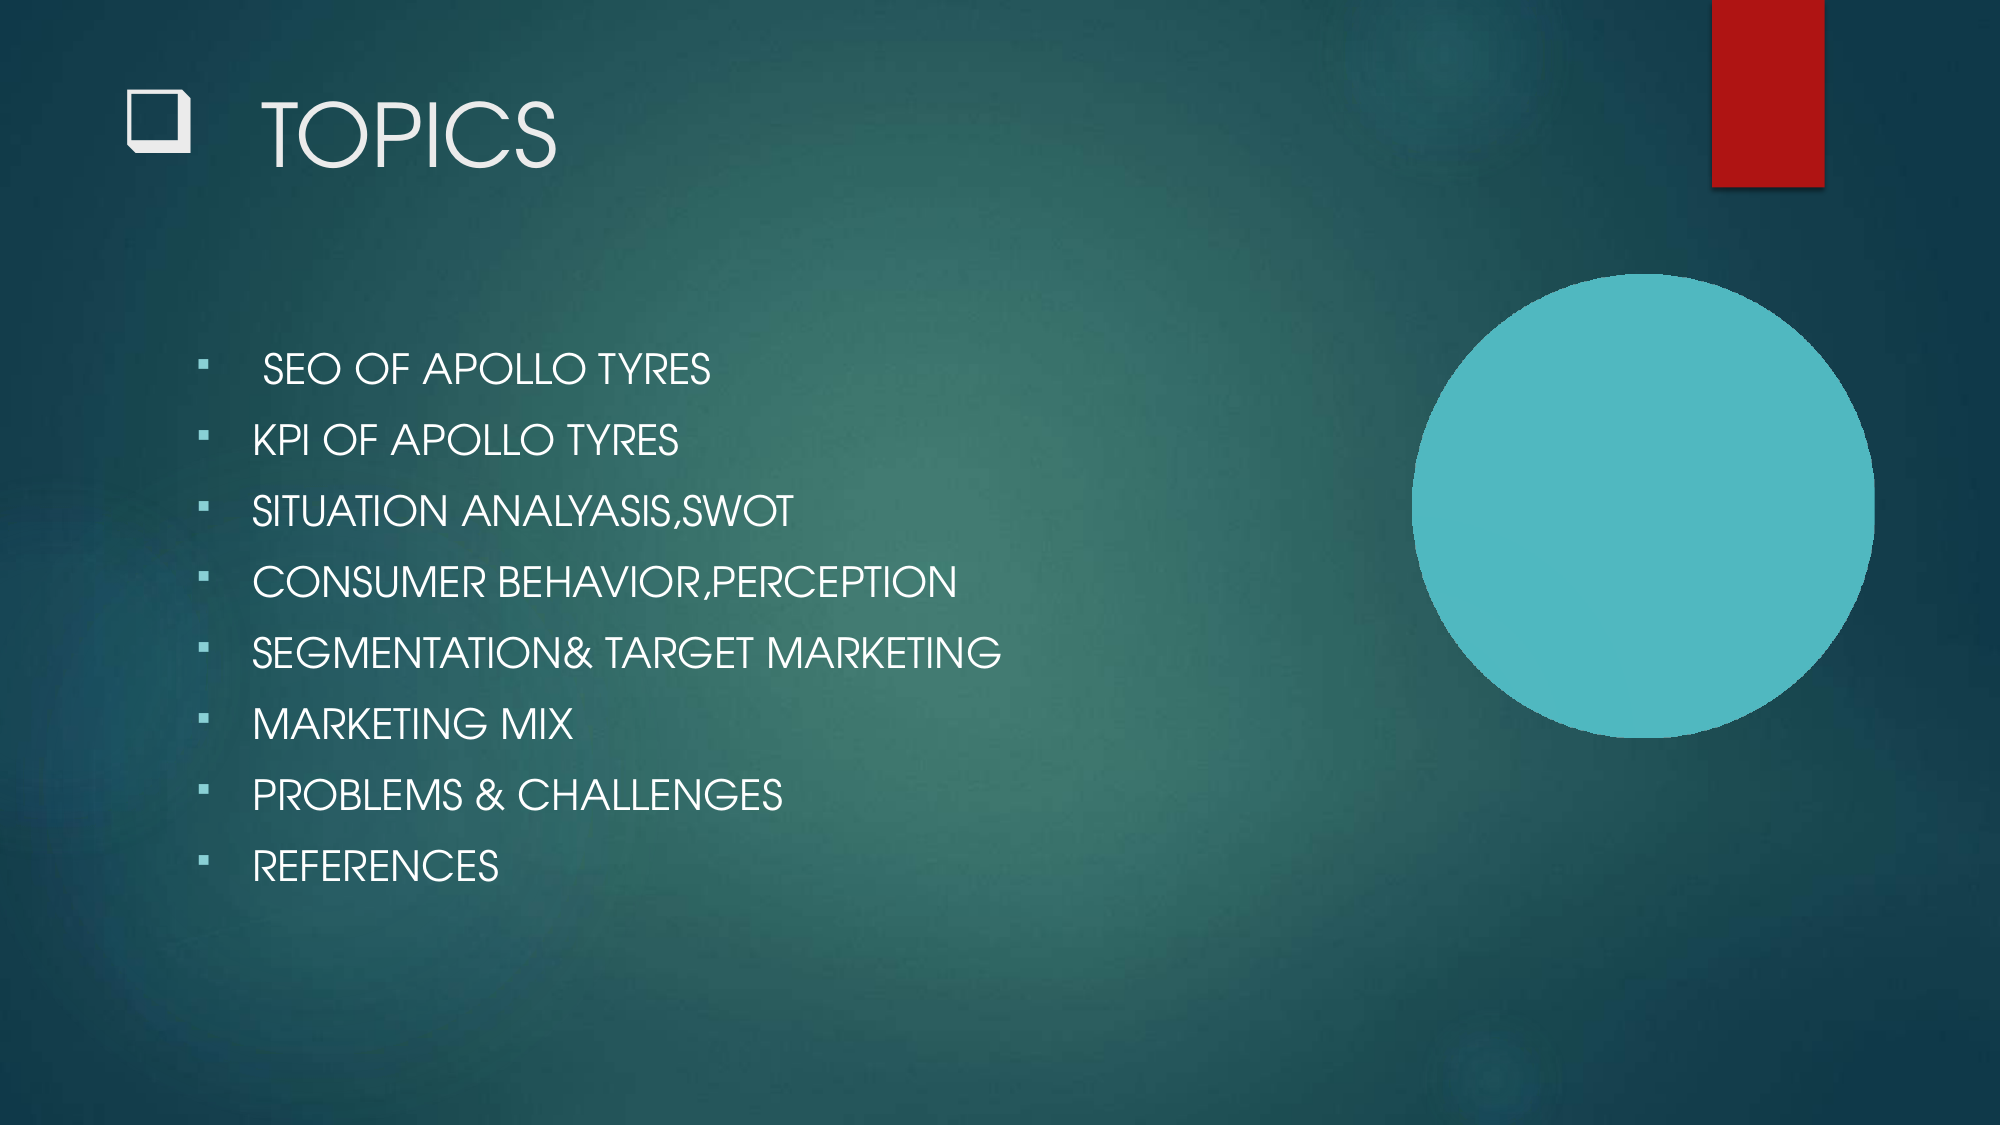

TOPICS
SEO OF APOLLO TYRES
KPI OF APOLLO TYRES
SITUATION ANALYASIS,SWOT
CONSUMER BEHAVIOR,PERCEPTION
SEGMENTATION& TARGET MARKETING
MARKETING MIX
PROBLEMS & CHALLENGES
REFERENCES